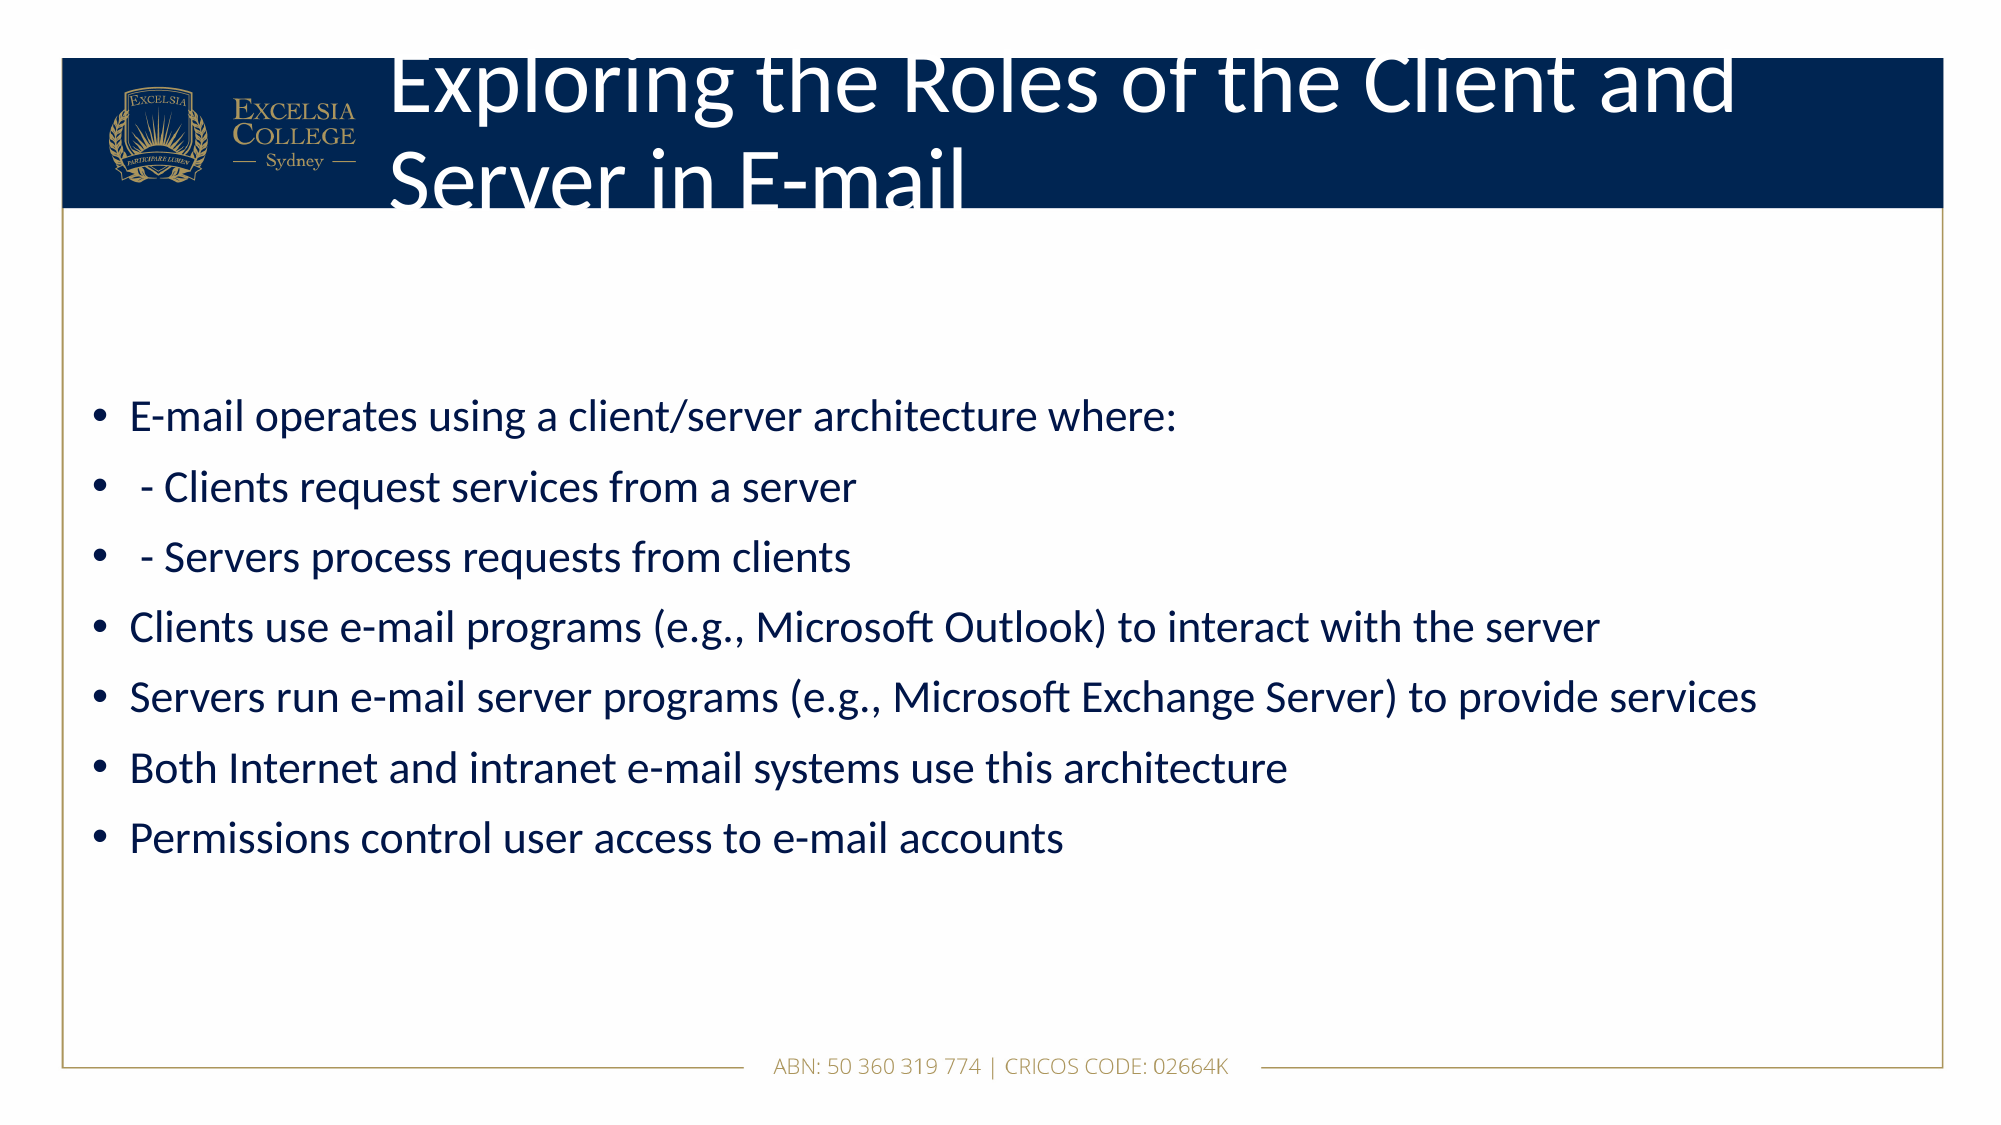

# Exploring the Roles of the Client and Server in E-mail
E-mail operates using a client/server architecture where:
 - Clients request services from a server
 - Servers process requests from clients
Clients use e-mail programs (e.g., Microsoft Outlook) to interact with the server
Servers run e-mail server programs (e.g., Microsoft Exchange Server) to provide services
Both Internet and intranet e-mail systems use this architecture
Permissions control user access to e-mail accounts